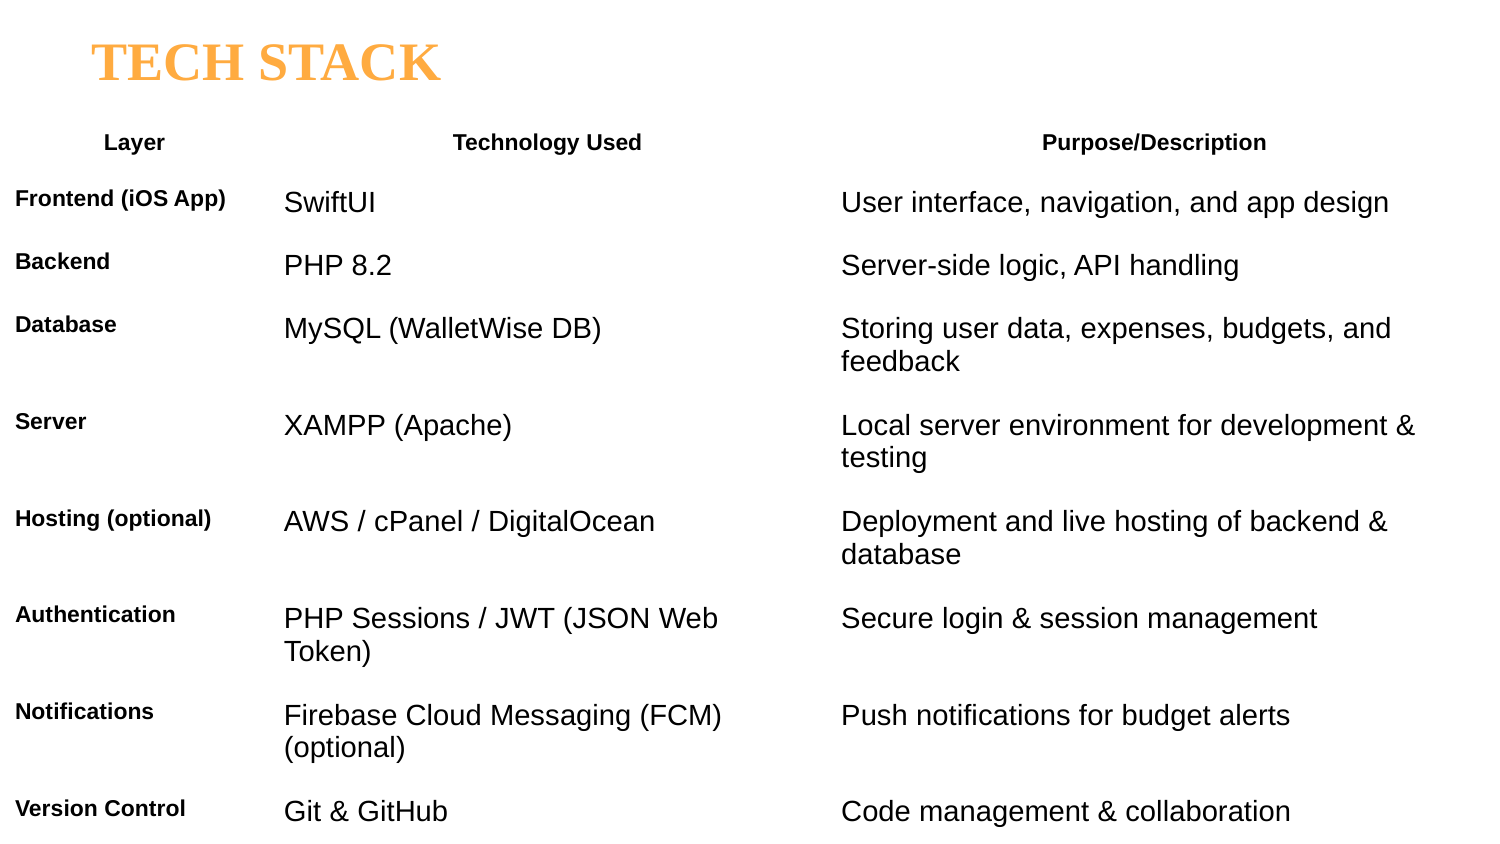

TECH STACK
| Layer | Technology Used | Purpose/Description |
| --- | --- | --- |
| Frontend (iOS App) | SwiftUI | User interface, navigation, and app design |
| Backend | PHP 8.2 | Server-side logic, API handling |
| Database | MySQL (WalletWise DB) | Storing user data, expenses, budgets, and feedback |
| Server | XAMPP (Apache) | Local server environment for development & testing |
| Hosting (optional) | AWS / cPanel / DigitalOcean | Deployment and live hosting of backend & database |
| Authentication | PHP Sessions / JWT (JSON Web Token) | Secure login & session management |
| Notifications | Firebase Cloud Messaging (FCM) (optional) | Push notifications for budget alerts |
| Version Control | Git & GitHub | Code management & collaboration |